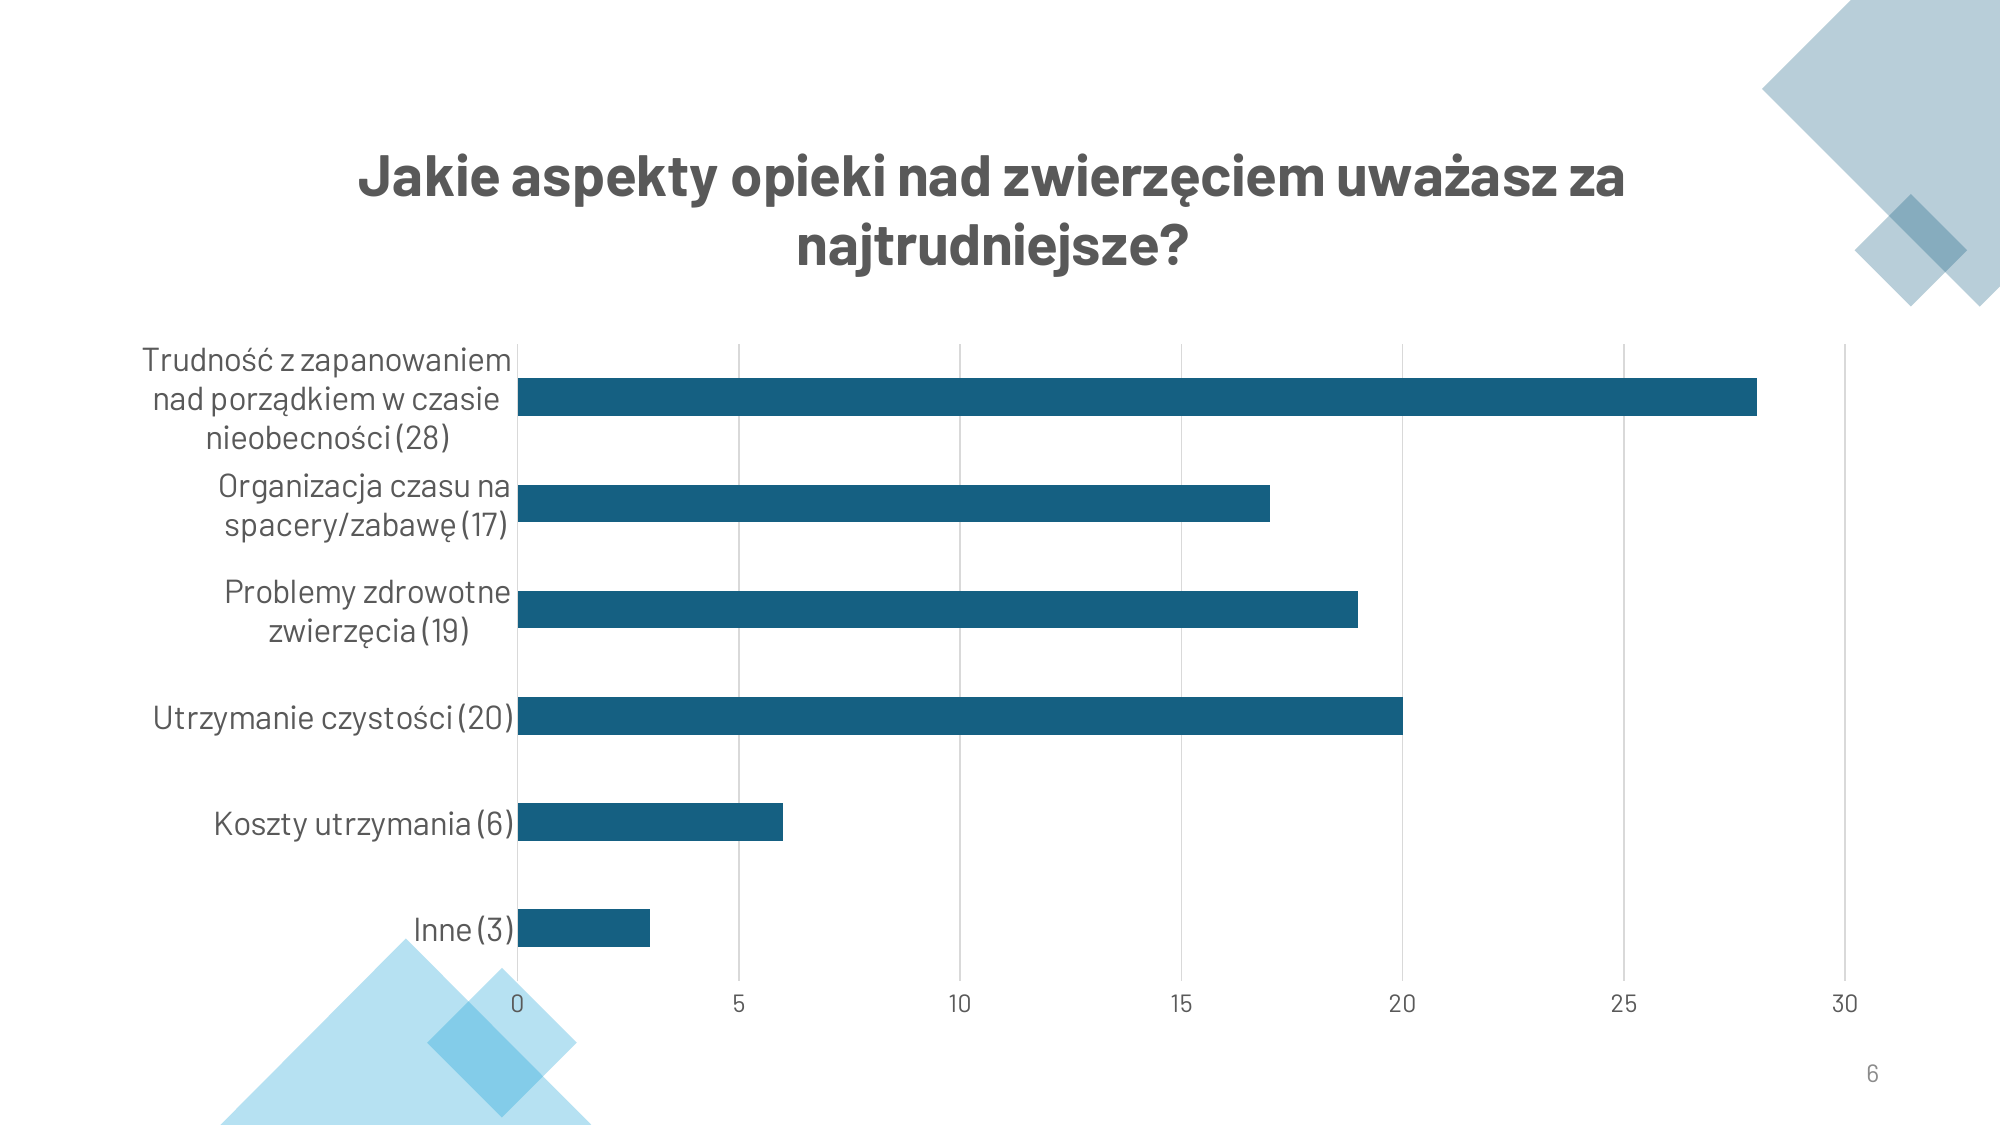

### Chart: Jakie aspekty opieki nad zwierzęciem uważasz za najtrudniejsze?

| Category | Seria 1 |
|---|---|
| Inne (3) | 3.0 |
| Koszty utrzymania (6) | 6.0 |
| Utrzymanie czystości (20) | 20.0 |
| Problemy zdrowotne zwierzęcia (19) | 19.0 |
| Organizacja czasu na spacery/zabawę (17) | 17.0 |
| Trudność z zapanowaniem nad porządkiem w czasie nieobecności (28) | 28.0 |

6